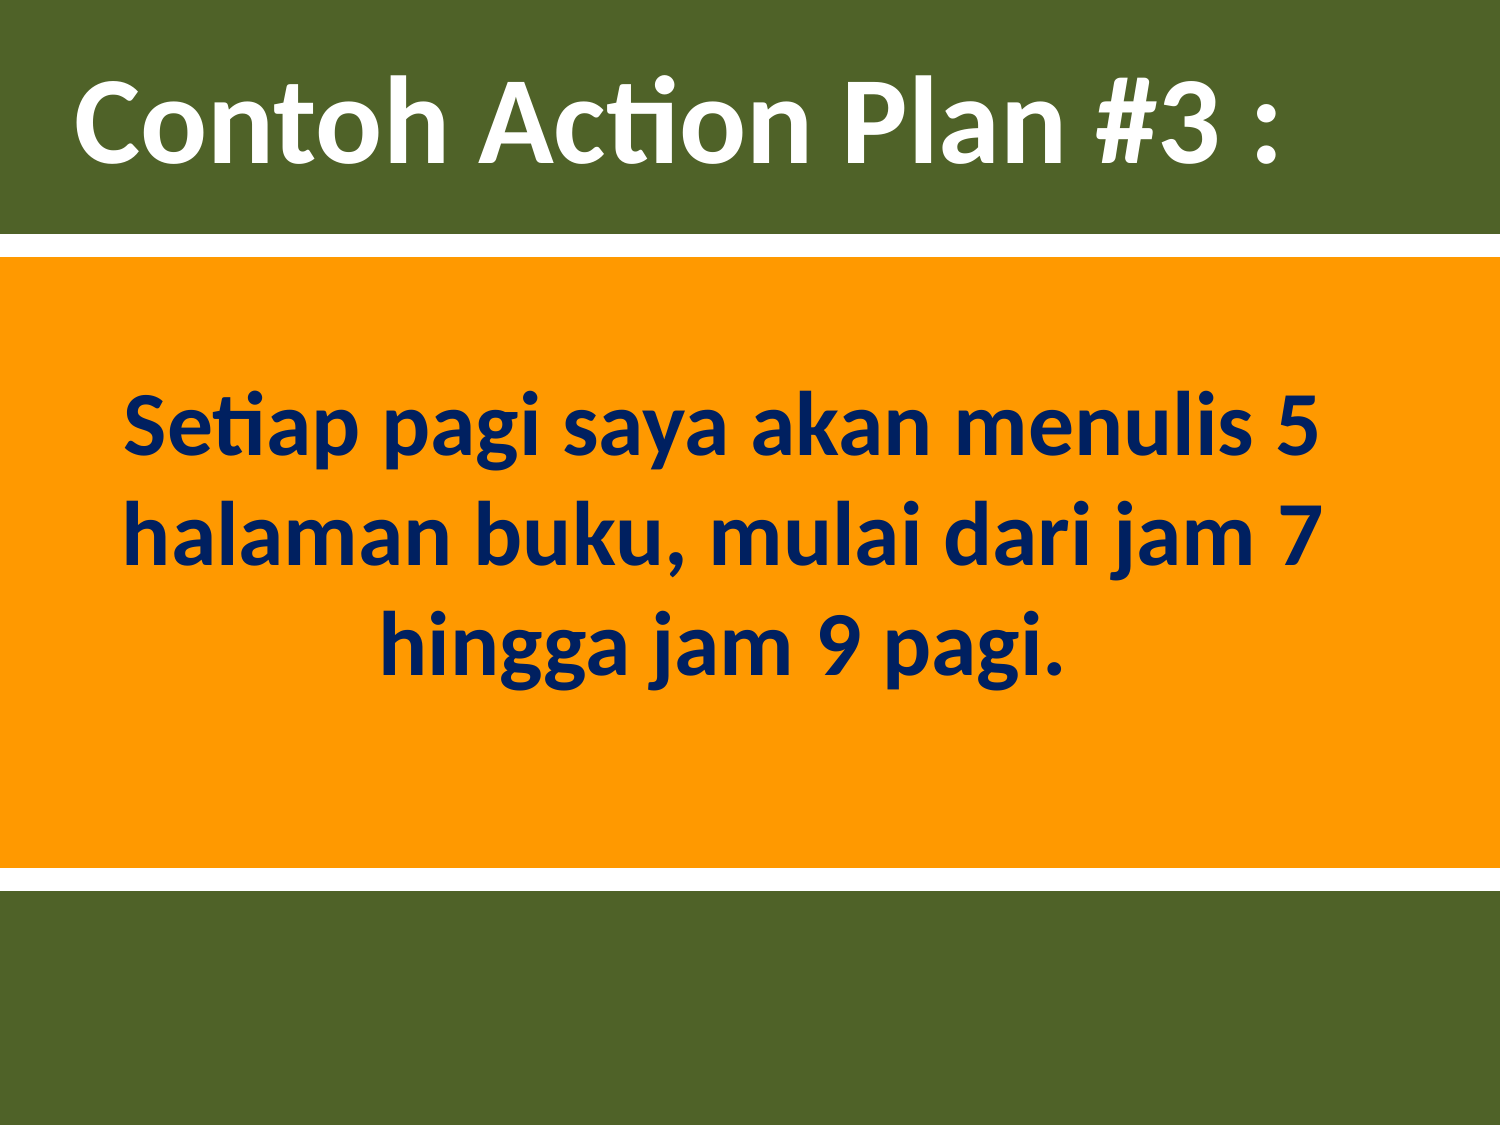

Contoh Action Plan #3 :

Setiap pagi saya akan menulis 5 halaman buku, mulai dari jam 7 hingga jam 9 pagi.